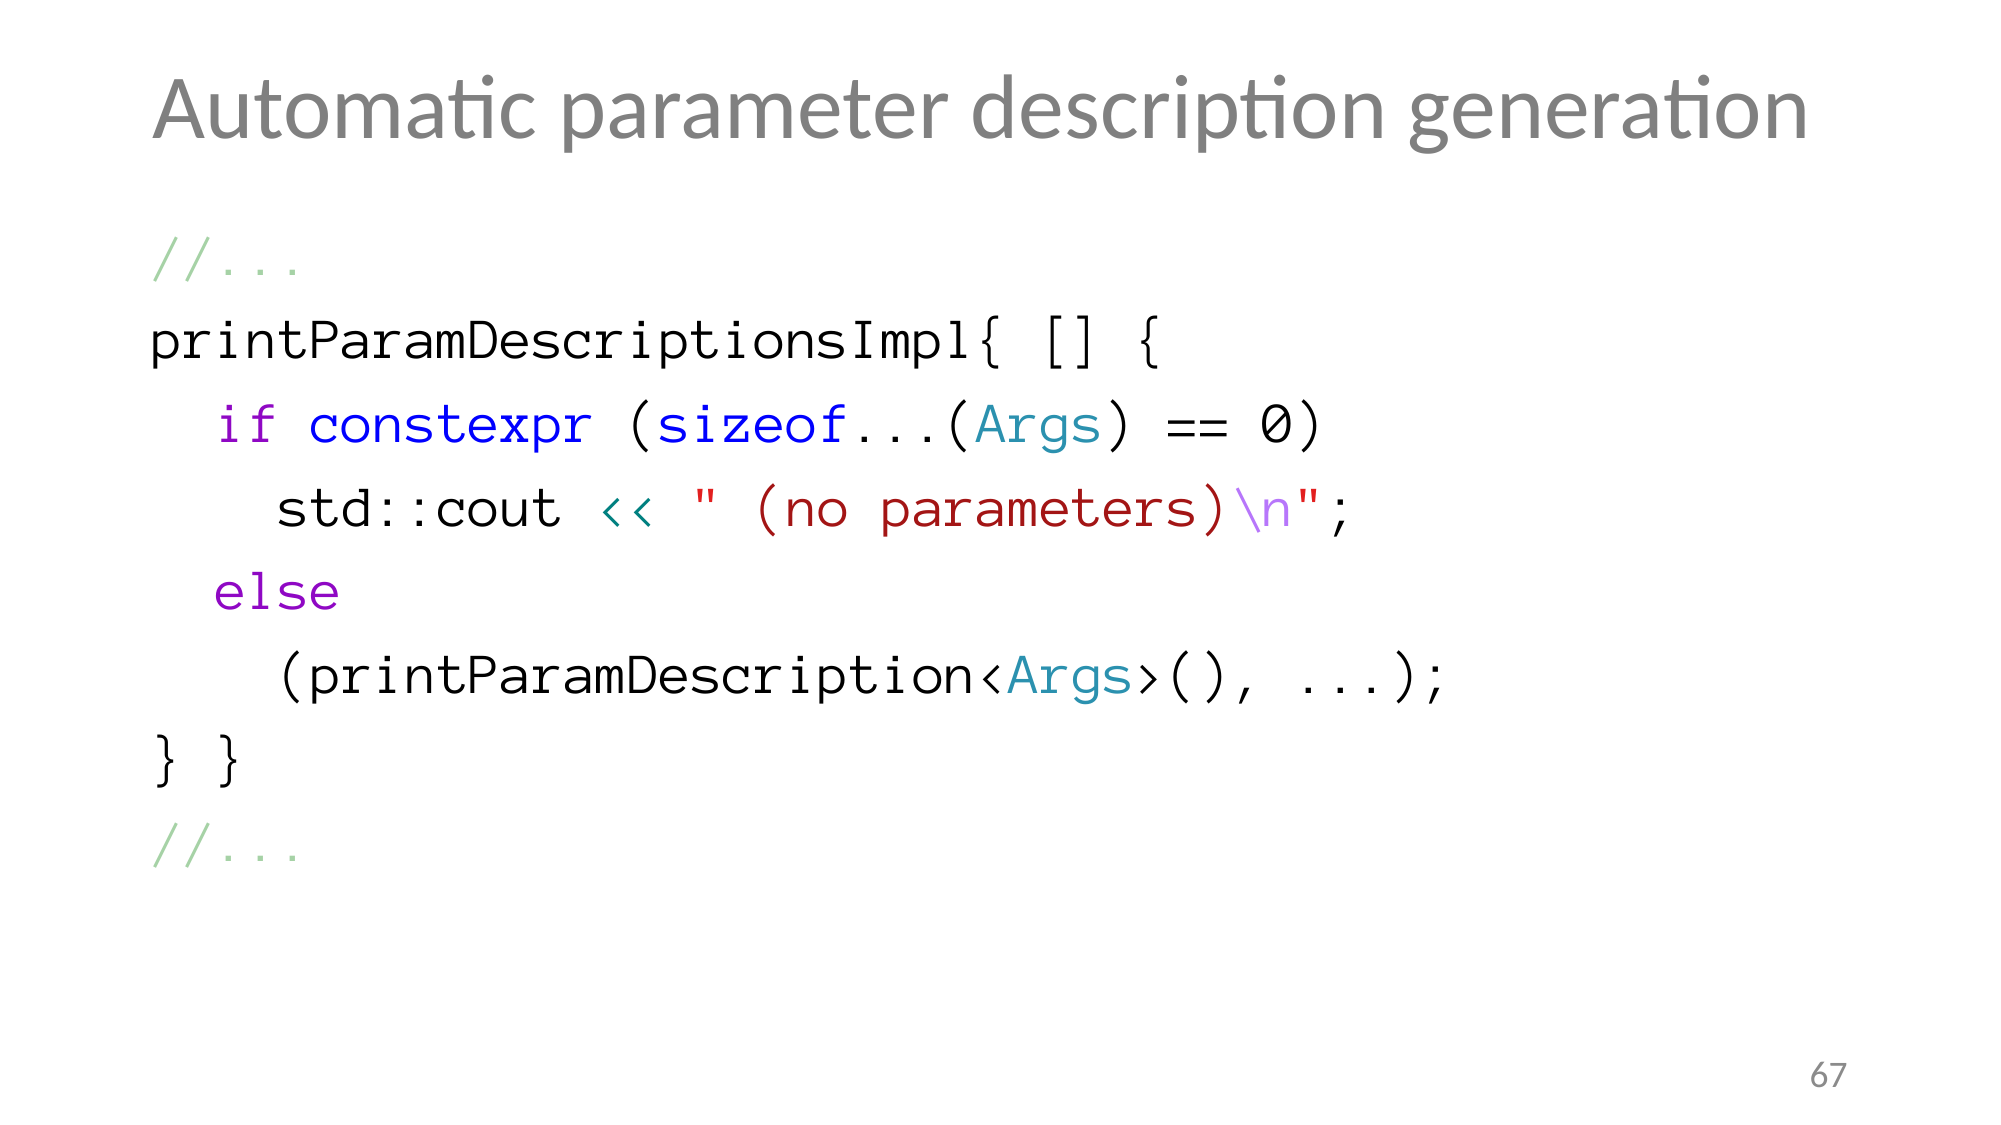

# Automatic parameter description generation
//...
printParamDescriptionsImpl{ [] {
  if constexpr (sizeof...(Args) == 0)
    std::cout << " (no parameters)\n";
  else
    (printParamDescription<Args>(), ...);
} }
//...
67